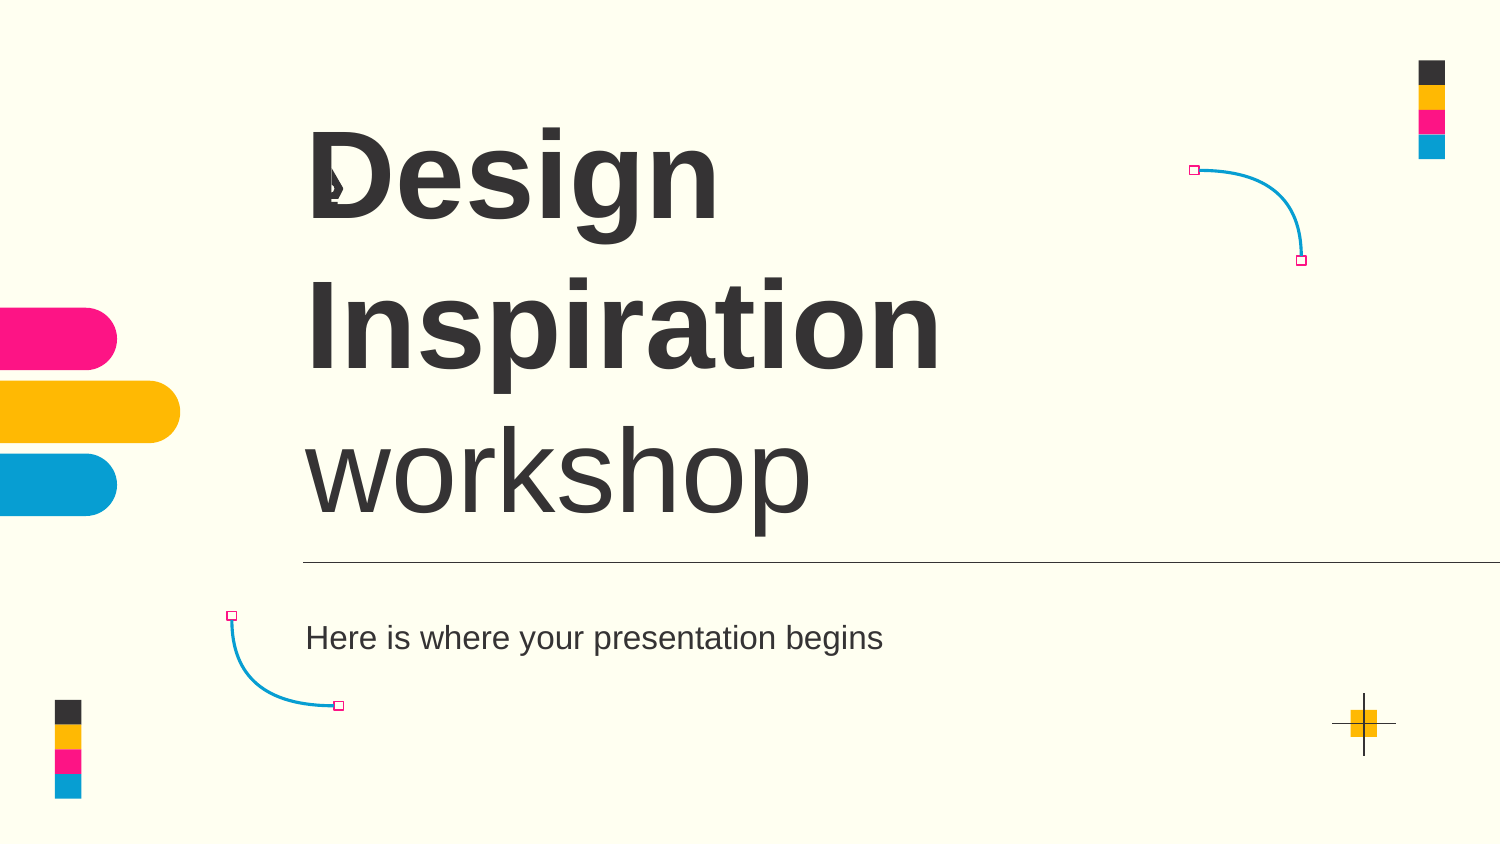

# Design Inspiration workshop
Here is where your presentation begins